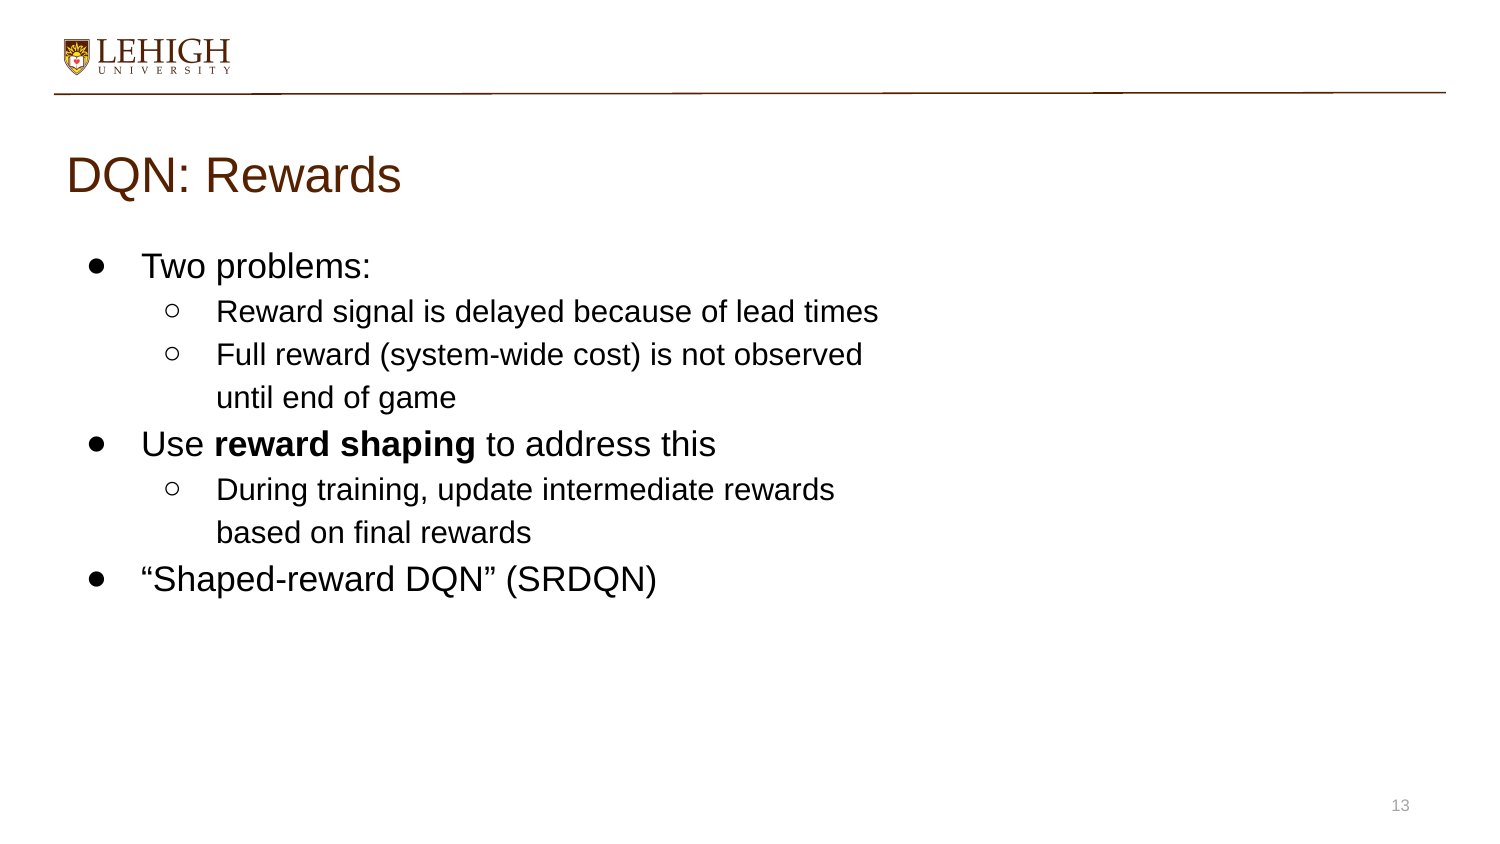

# DQN: Rewards
Two problems:
Reward signal is delayed because of lead times
Full reward (system-wide cost) is not observed until end of game
Use reward shaping to address this
During training, update intermediate rewards based on final rewards
“Shaped-reward DQN” (SRDQN)